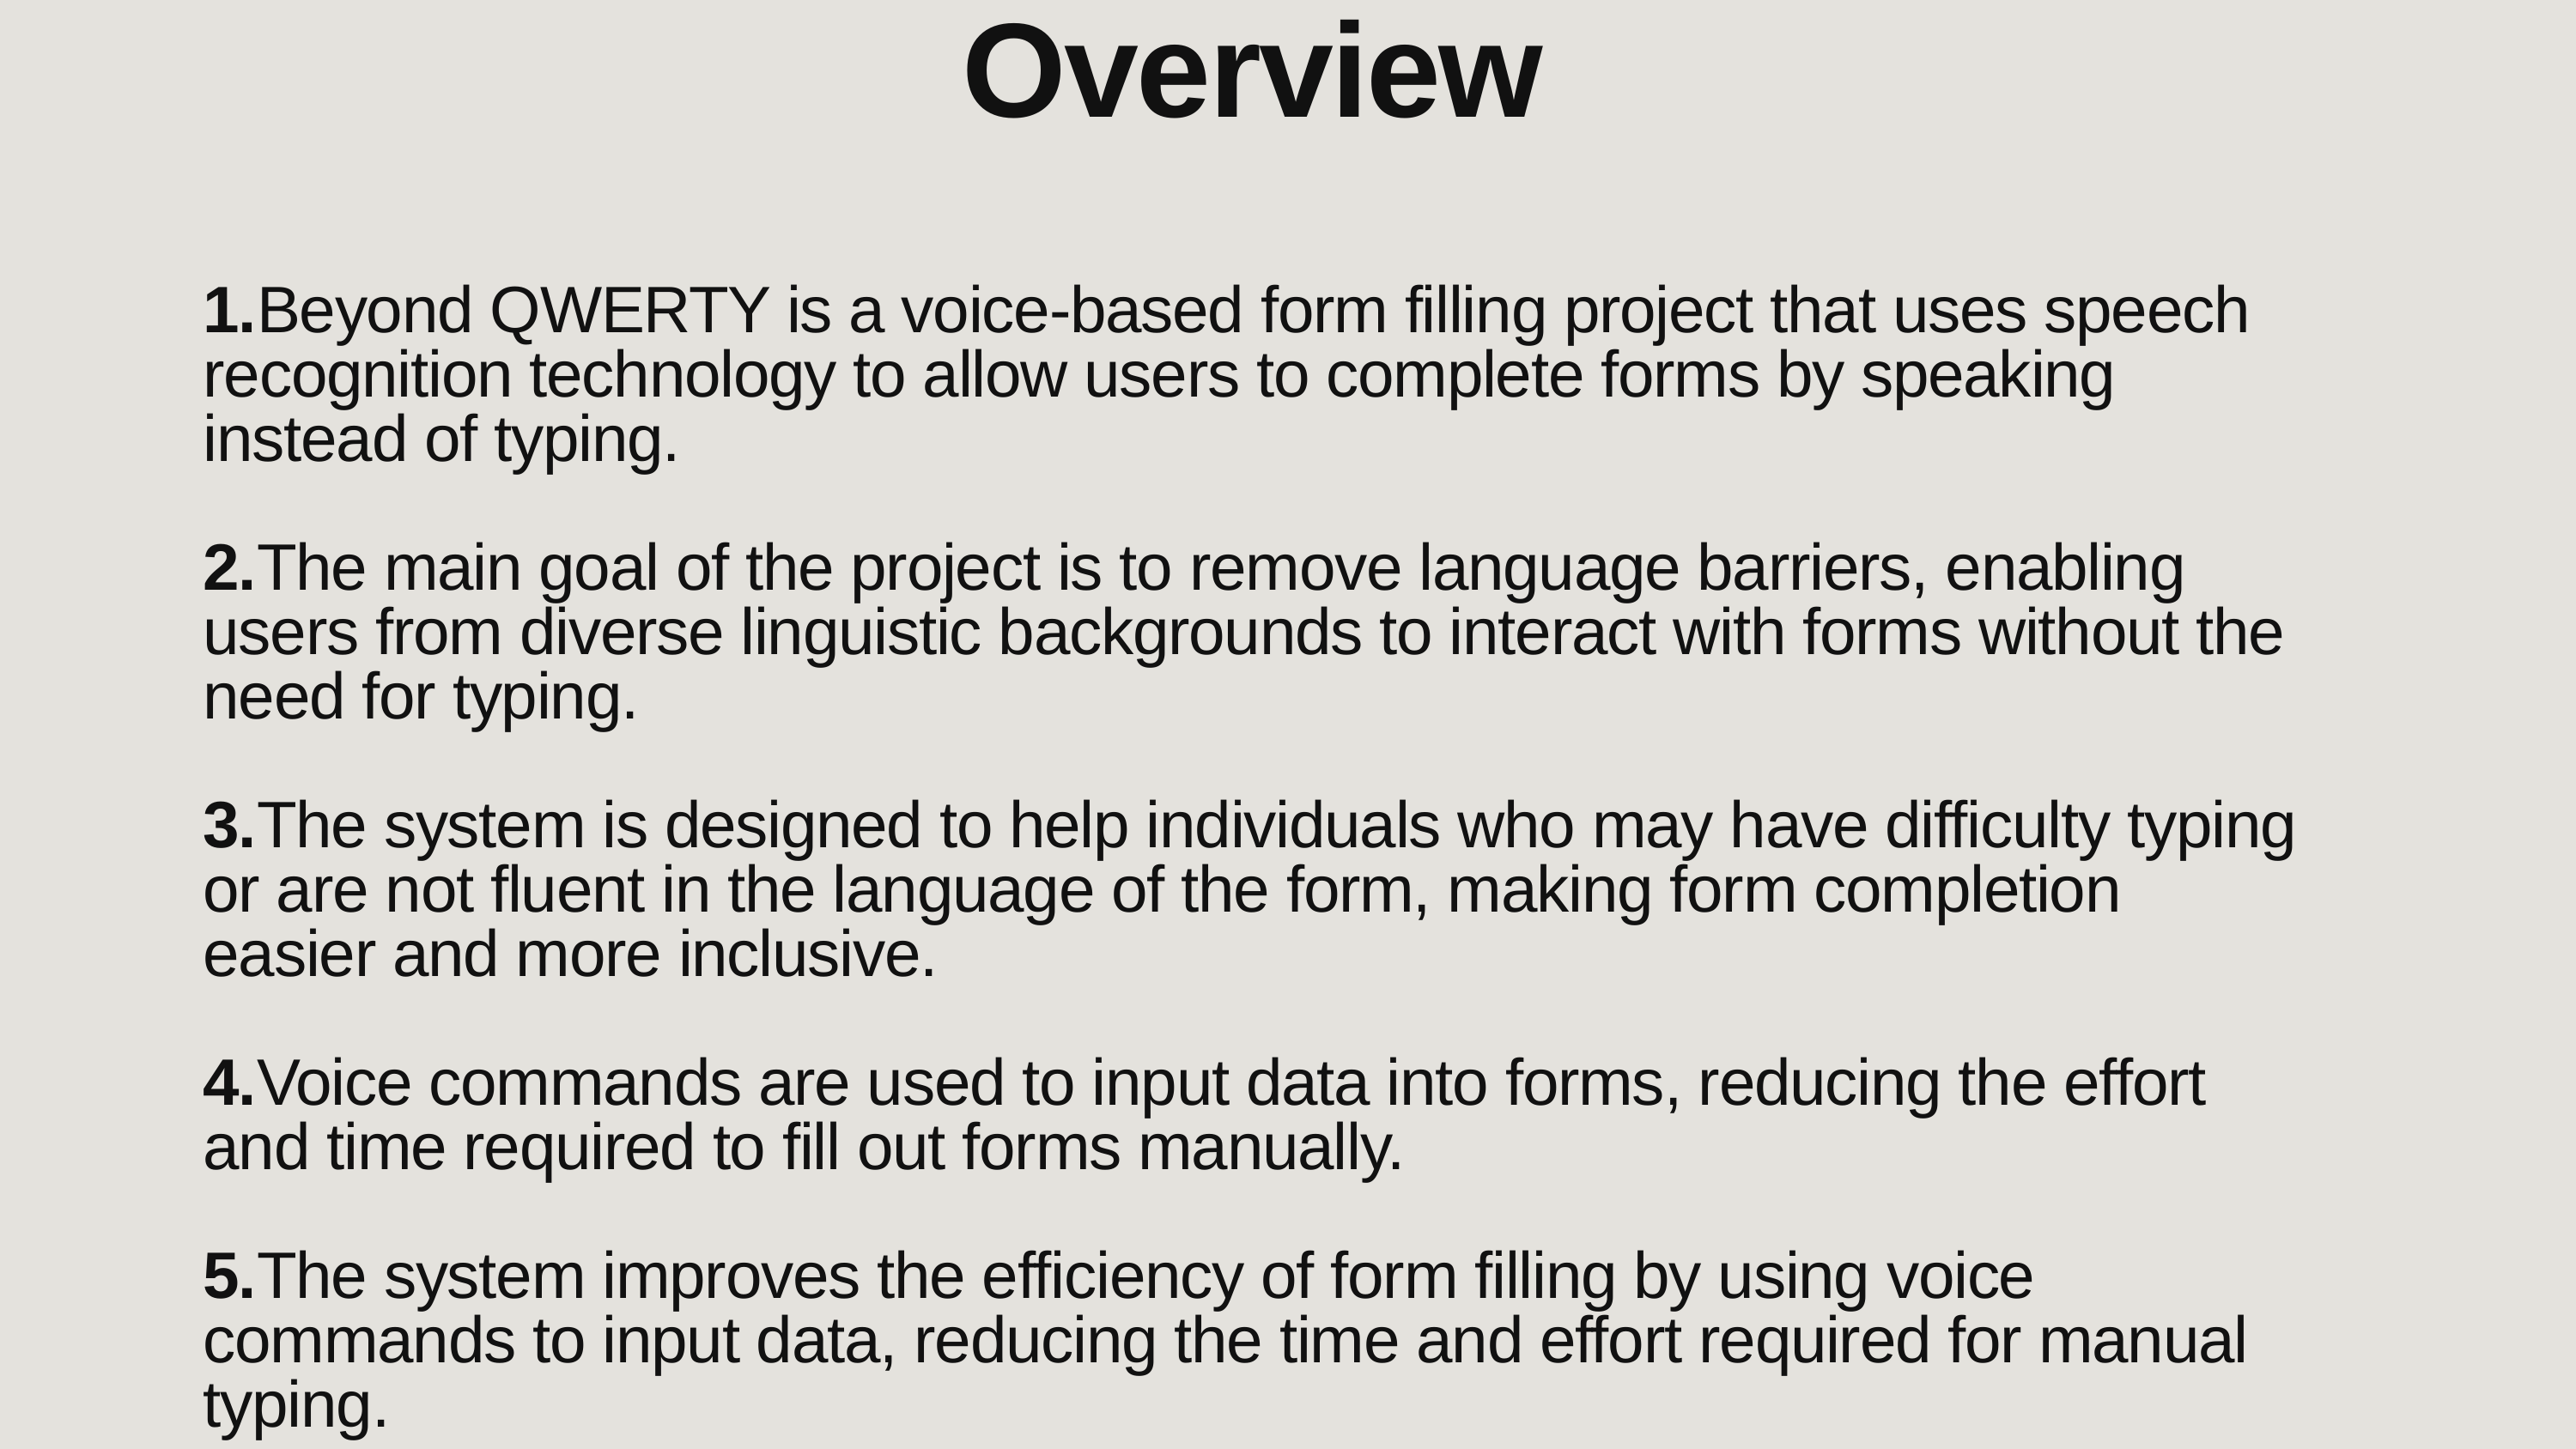

Overview

1.Beyond QWERTY is a voice-based form filling project that uses speech recognition technology to allow users to complete forms by speaking instead of typing.

2.The main goal of the project is to remove language barriers, enabling users from diverse linguistic backgrounds to interact with forms without the need for typing.

3.The system is designed to help individuals who may have difficulty typing or are not fluent in the language of the form, making form completion easier and more inclusive.

4.Voice commands are used to input data into forms, reducing the effort and time required to fill out forms manually.

5.The system improves the efficiency of form filling by using voice commands to input data, reducing the time and effort required for manual typing.